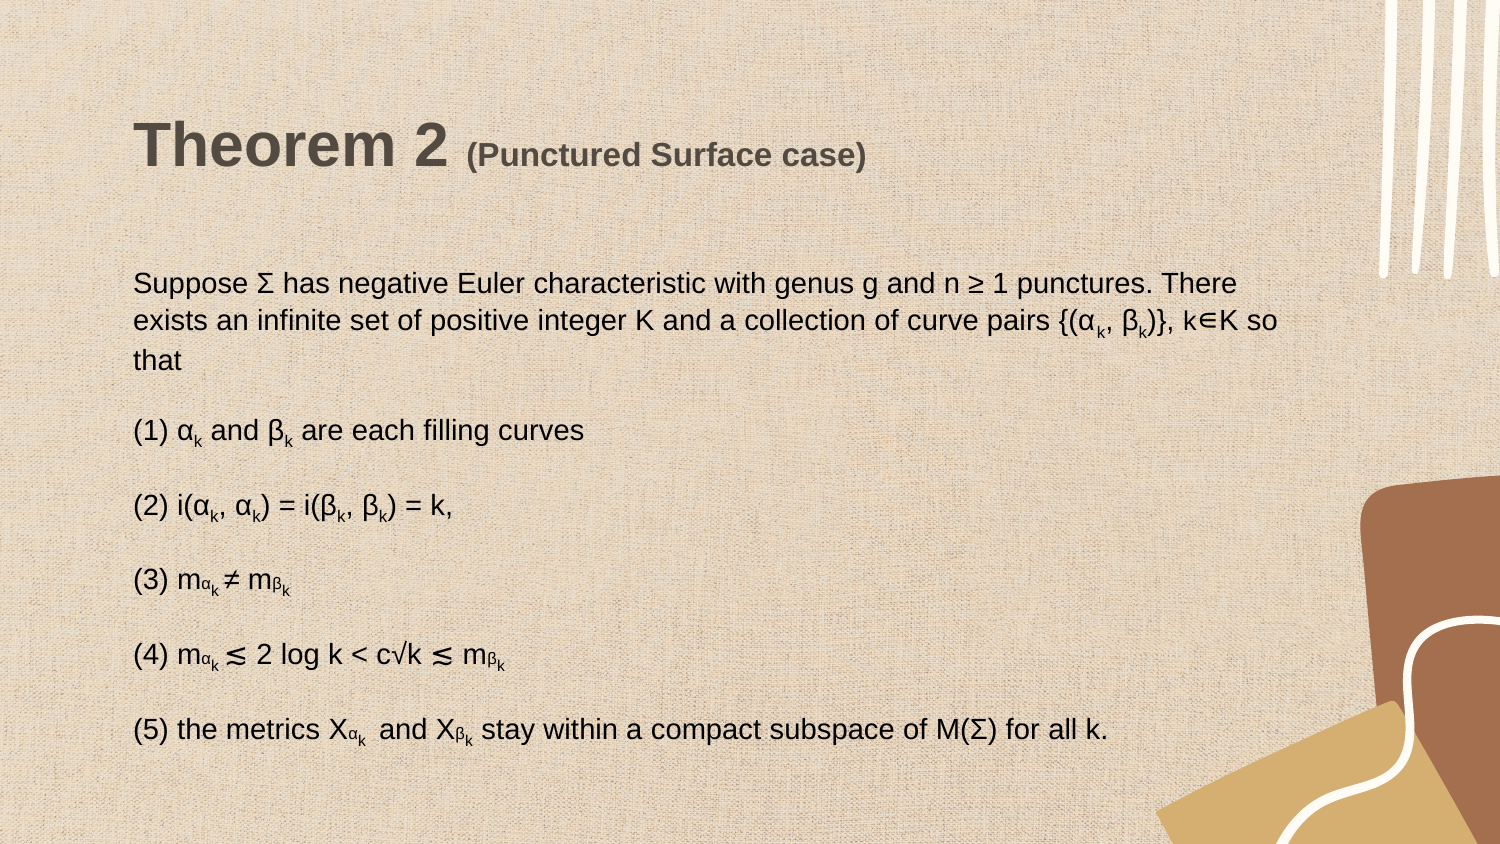

# Theorem 2 (Punctured Surface case)
Suppose Σ has negative Euler characteristic with genus g and n ≥ 1 punctures. There exists an infinite set of positive integer K and a collection of curve pairs {(αk, βk)}, k∊K so that

(1) αk and βk are each filling curves

(2) i(αk, αk) = i(βk, βk) = k,

(3) mαk ≠ mβk

(4) mαk ≲ 2 log k < c√k ≲ mβk

(5) the metrics Xαk  and Xβk stay within a compact subspace of M(Σ) for all k.